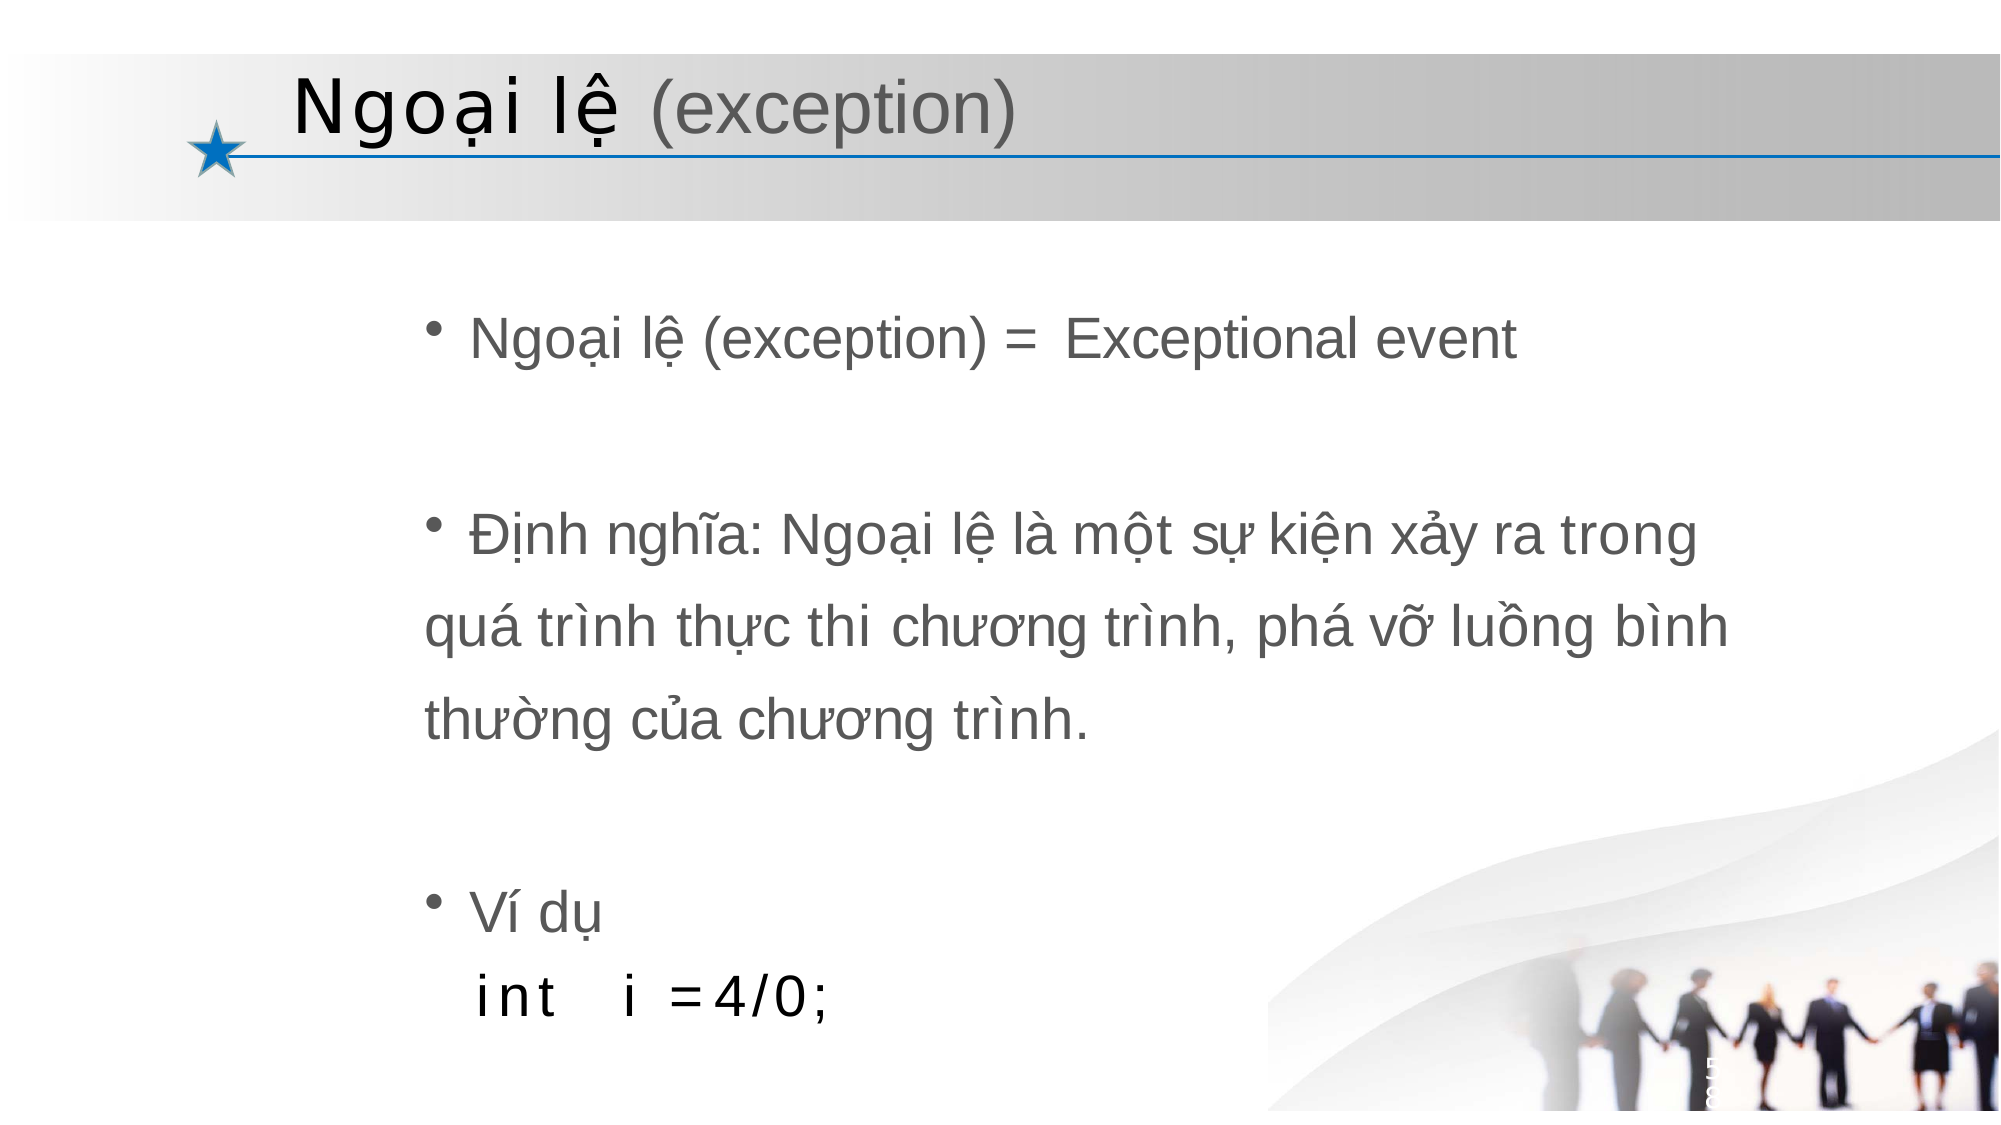

# Ngoại lệ (exception)
Ngoại lệ (exception) = Exceptional event

Định nghĩa: Ngoại lệ là một sự kiện xảy ra trong
quá trình thực thi chương trình, phá vỡ luồng bình
thường của chương trình.

Ví dụ
int	i	=	4/0;
ERROR!
58